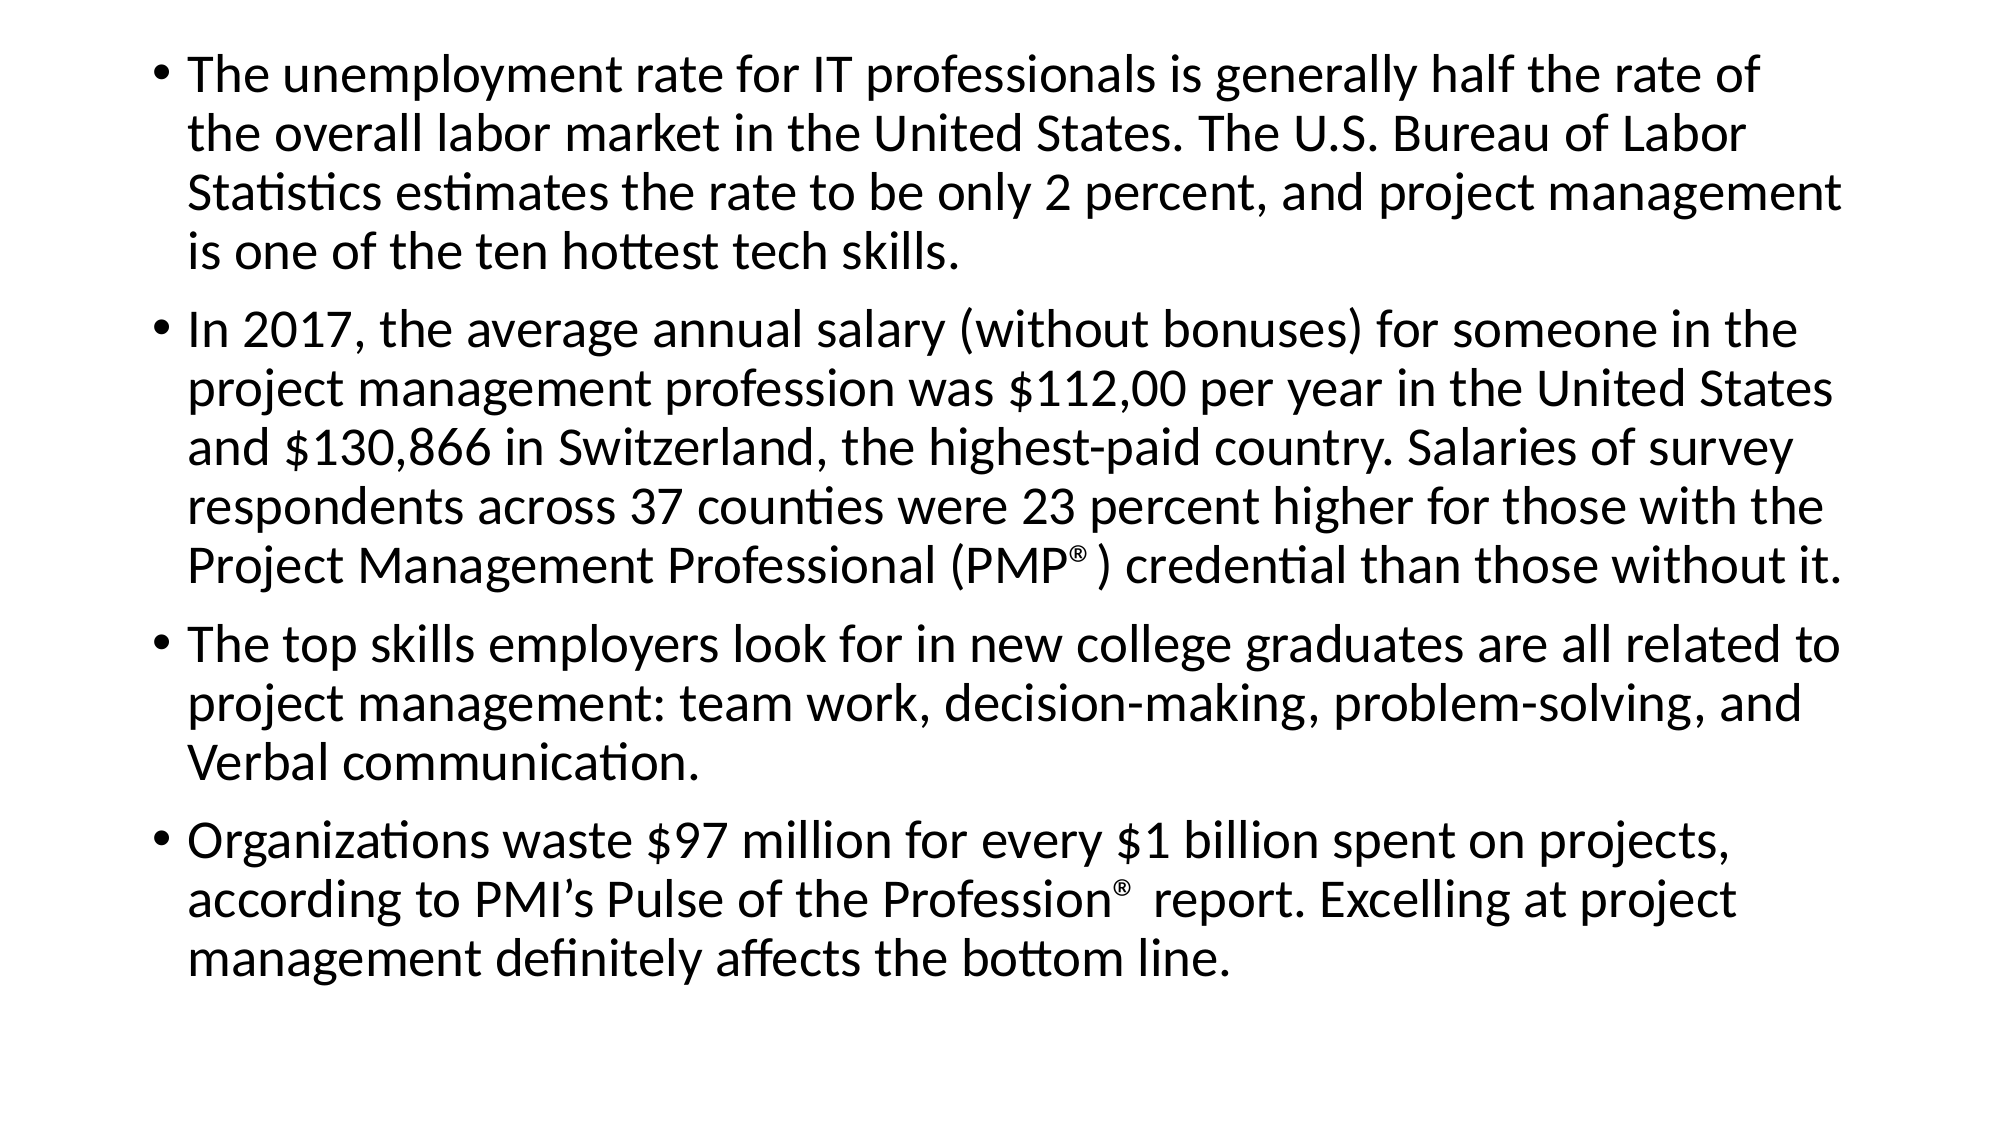

The unemployment rate for IT professionals is generally half the rate of the overall labor market in the United States. The U.S. Bureau of Labor Statistics estimates the rate to be only 2 percent, and project management is one of the ten hottest tech skills.
In 2017, the average annual salary (without bonuses) for someone in the project management profession was $112,00 per year in the United States and $130,866 in Switzerland, the highest-paid country. Salaries of survey respondents across 37 counties were 23 percent higher for those with the Project Management Professional (PMP®) credential than those without it.
The top skills employers look for in new college graduates are all related to project management: team work, decision-making, problem-solving, and Verbal communication.
Organizations waste $97 million for every $1 billion spent on projects, according to PMI’s Pulse of the Profession® report. Excelling at project management definitely affects the bottom line.